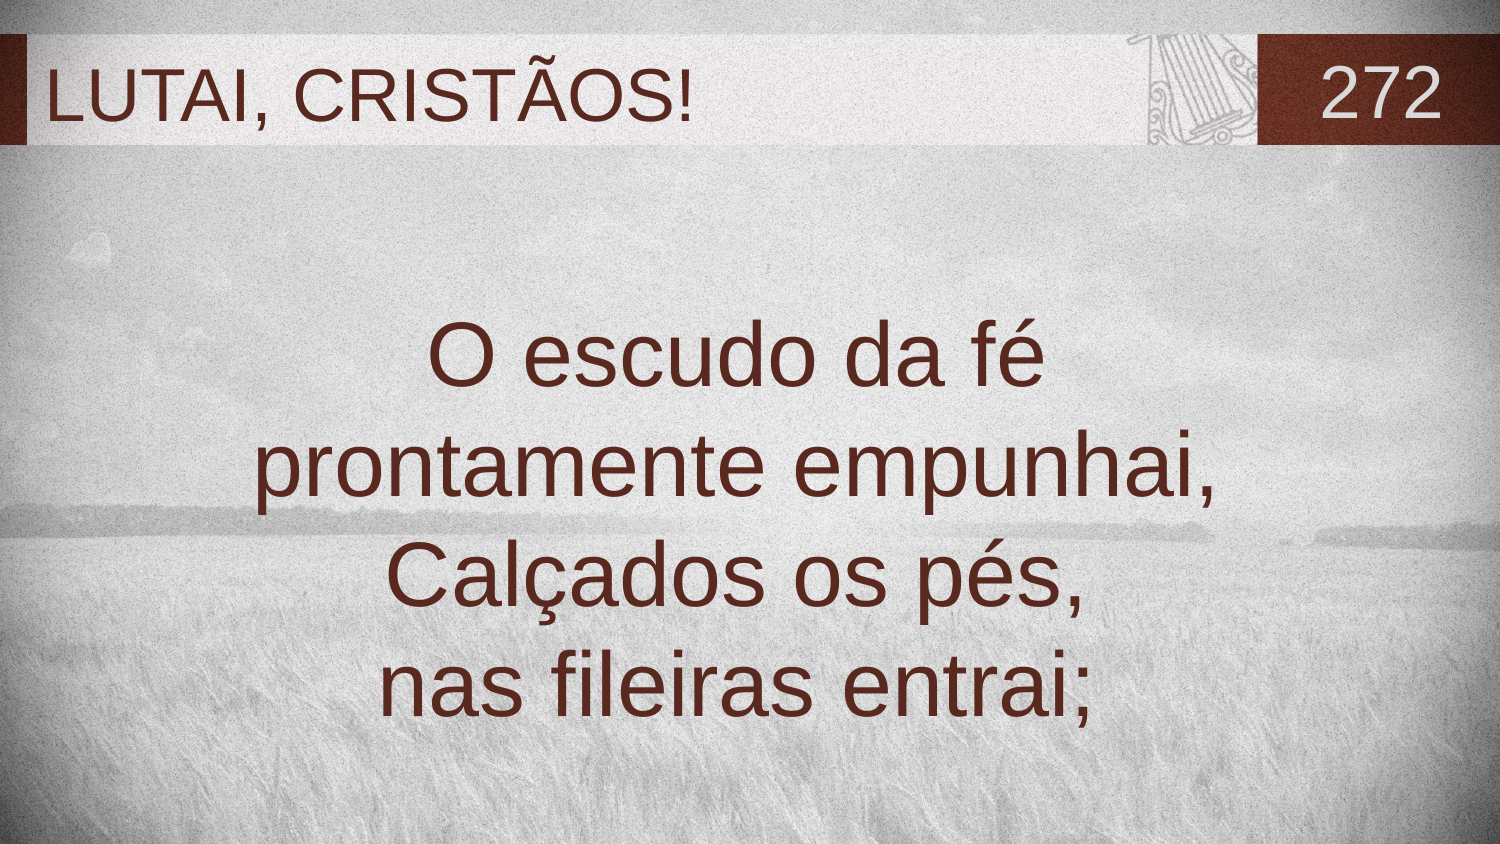

# LUTAI, CRISTÃOS!
272
O escudo da fé
prontamente empunhai,
Calçados os pés,
nas fileiras entrai;